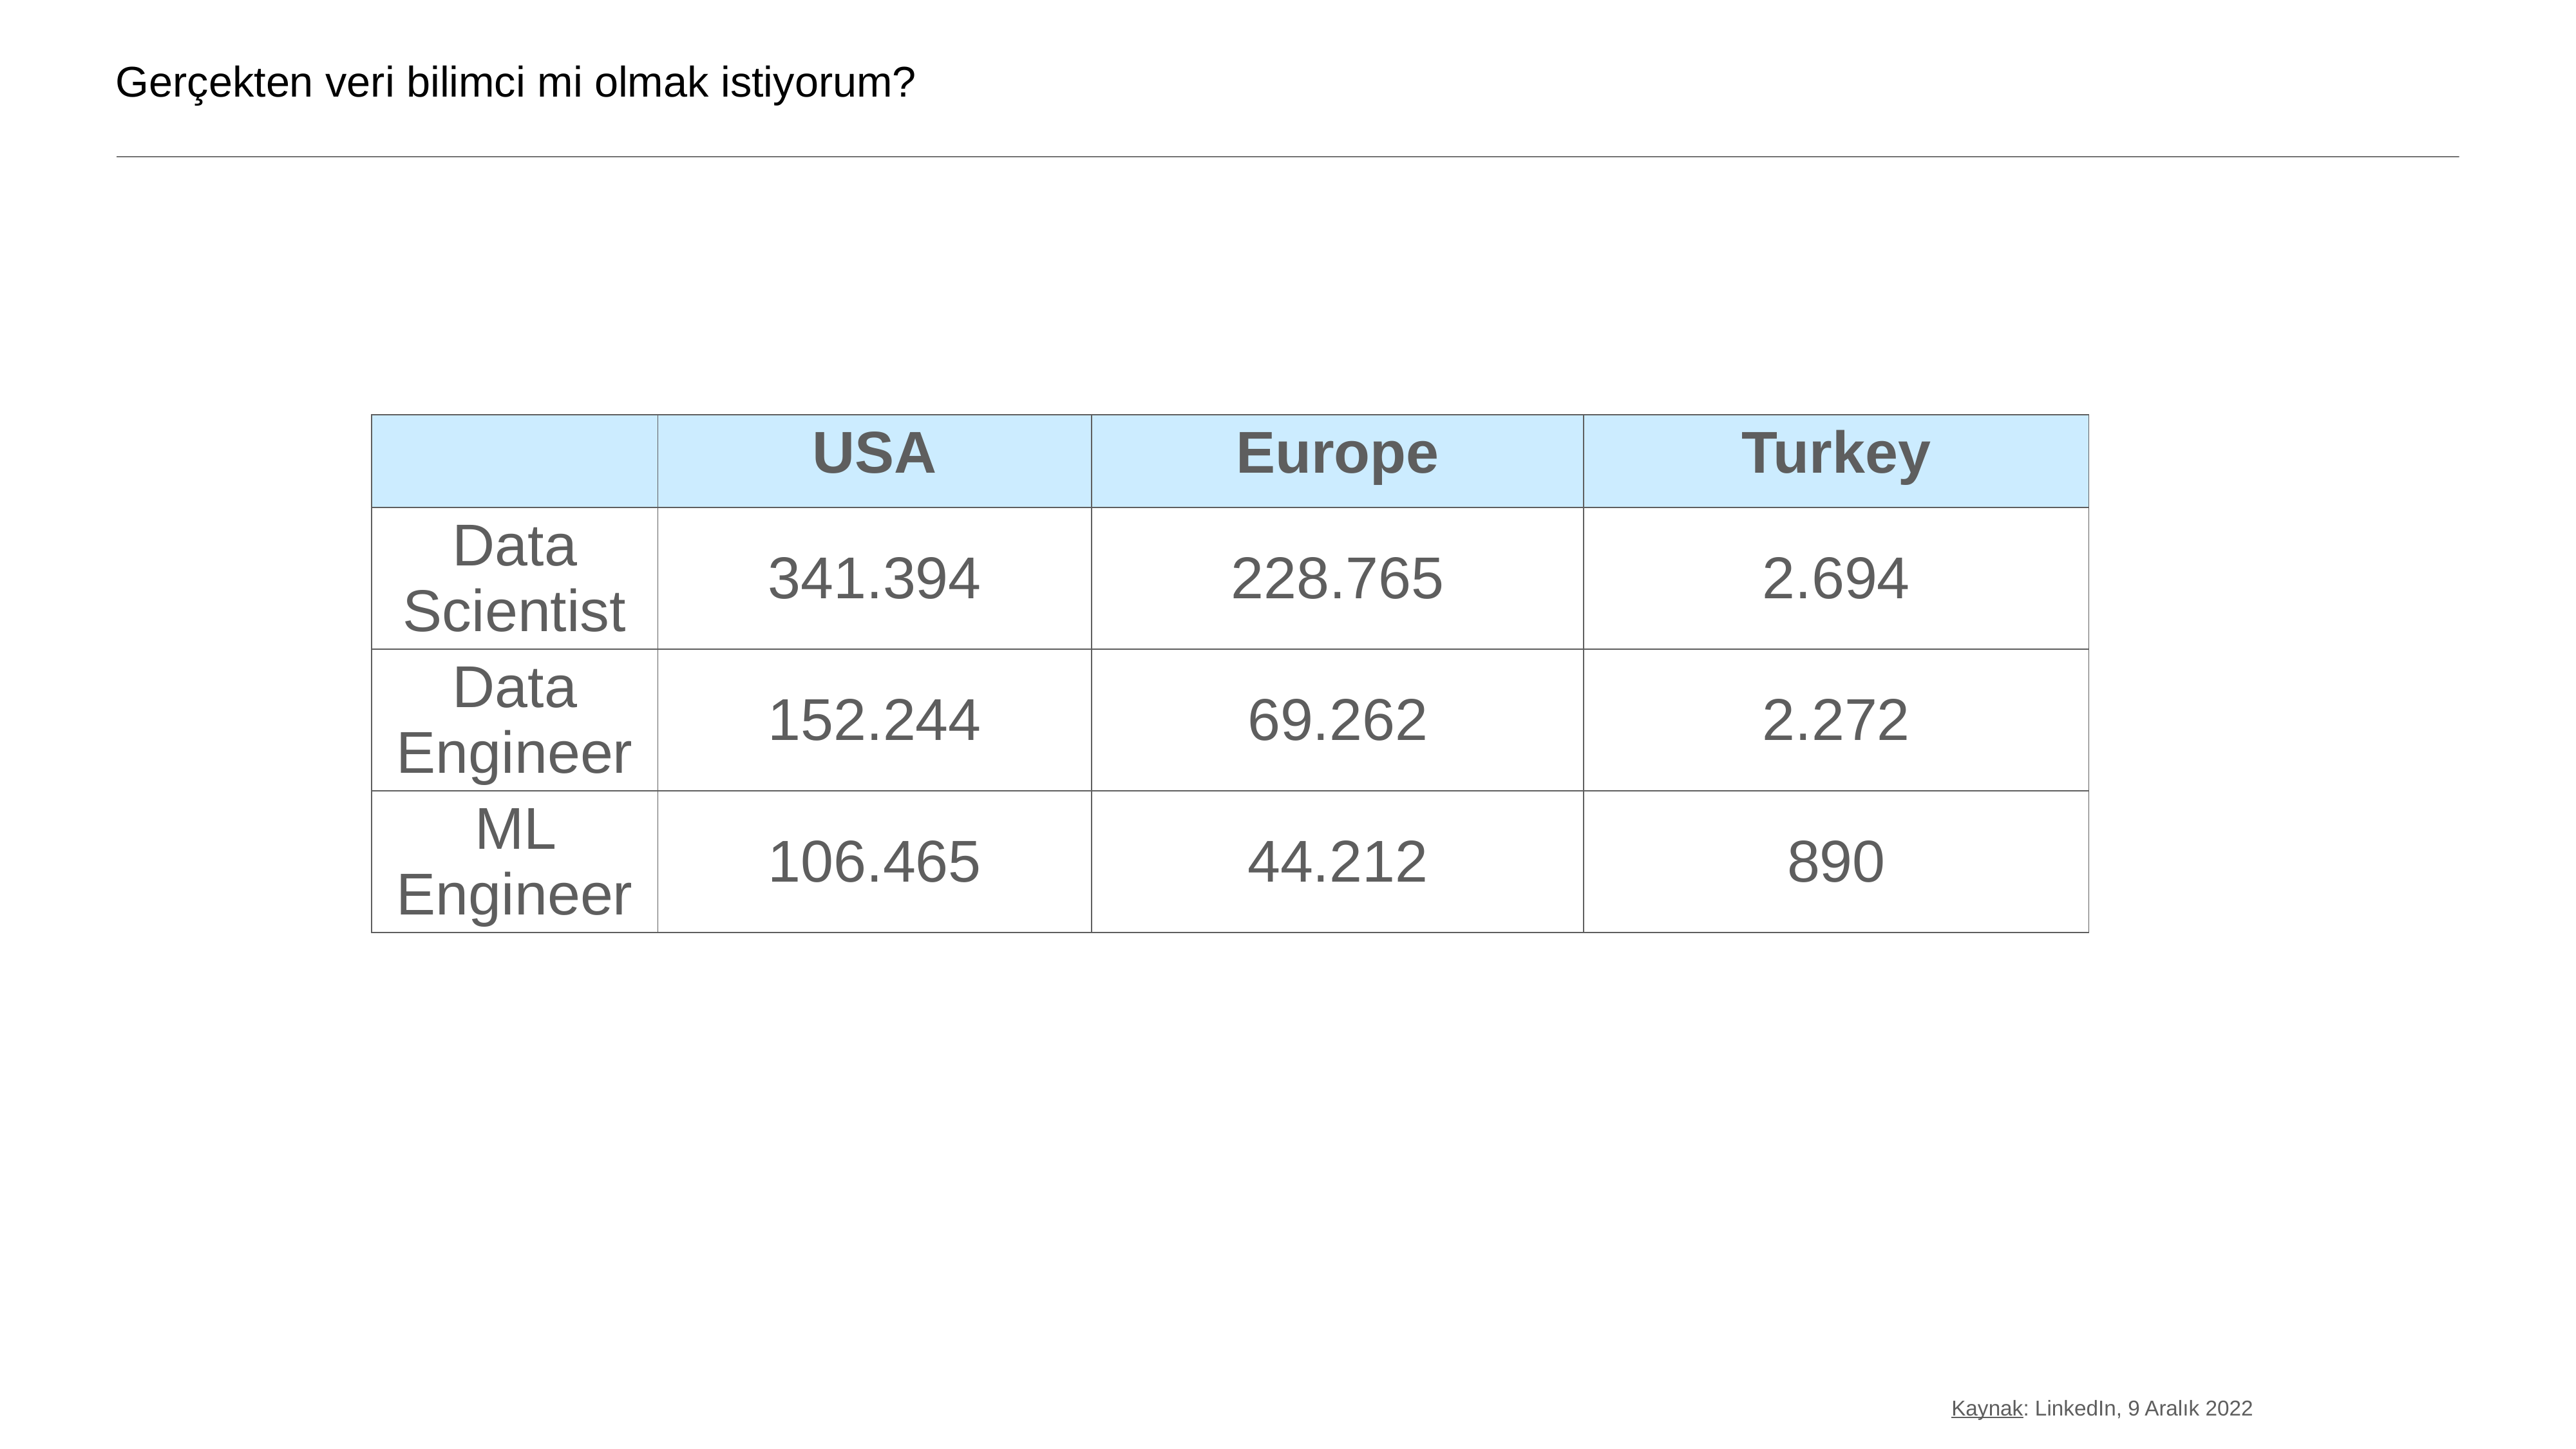

Gerçekten veri bilimci mi olmak istiyorum?
|  | USA | Europe | Turkey |
| --- | --- | --- | --- |
| Data Scientist | 341.394 | 228.765 | 2.694 |
| Data Engineer | 152.244 | 69.262 | 2.272 |
| ML Engineer | 106.465 | 44.212 | 890 |
Kaynak: LinkedIn, 9 Aralık 2022